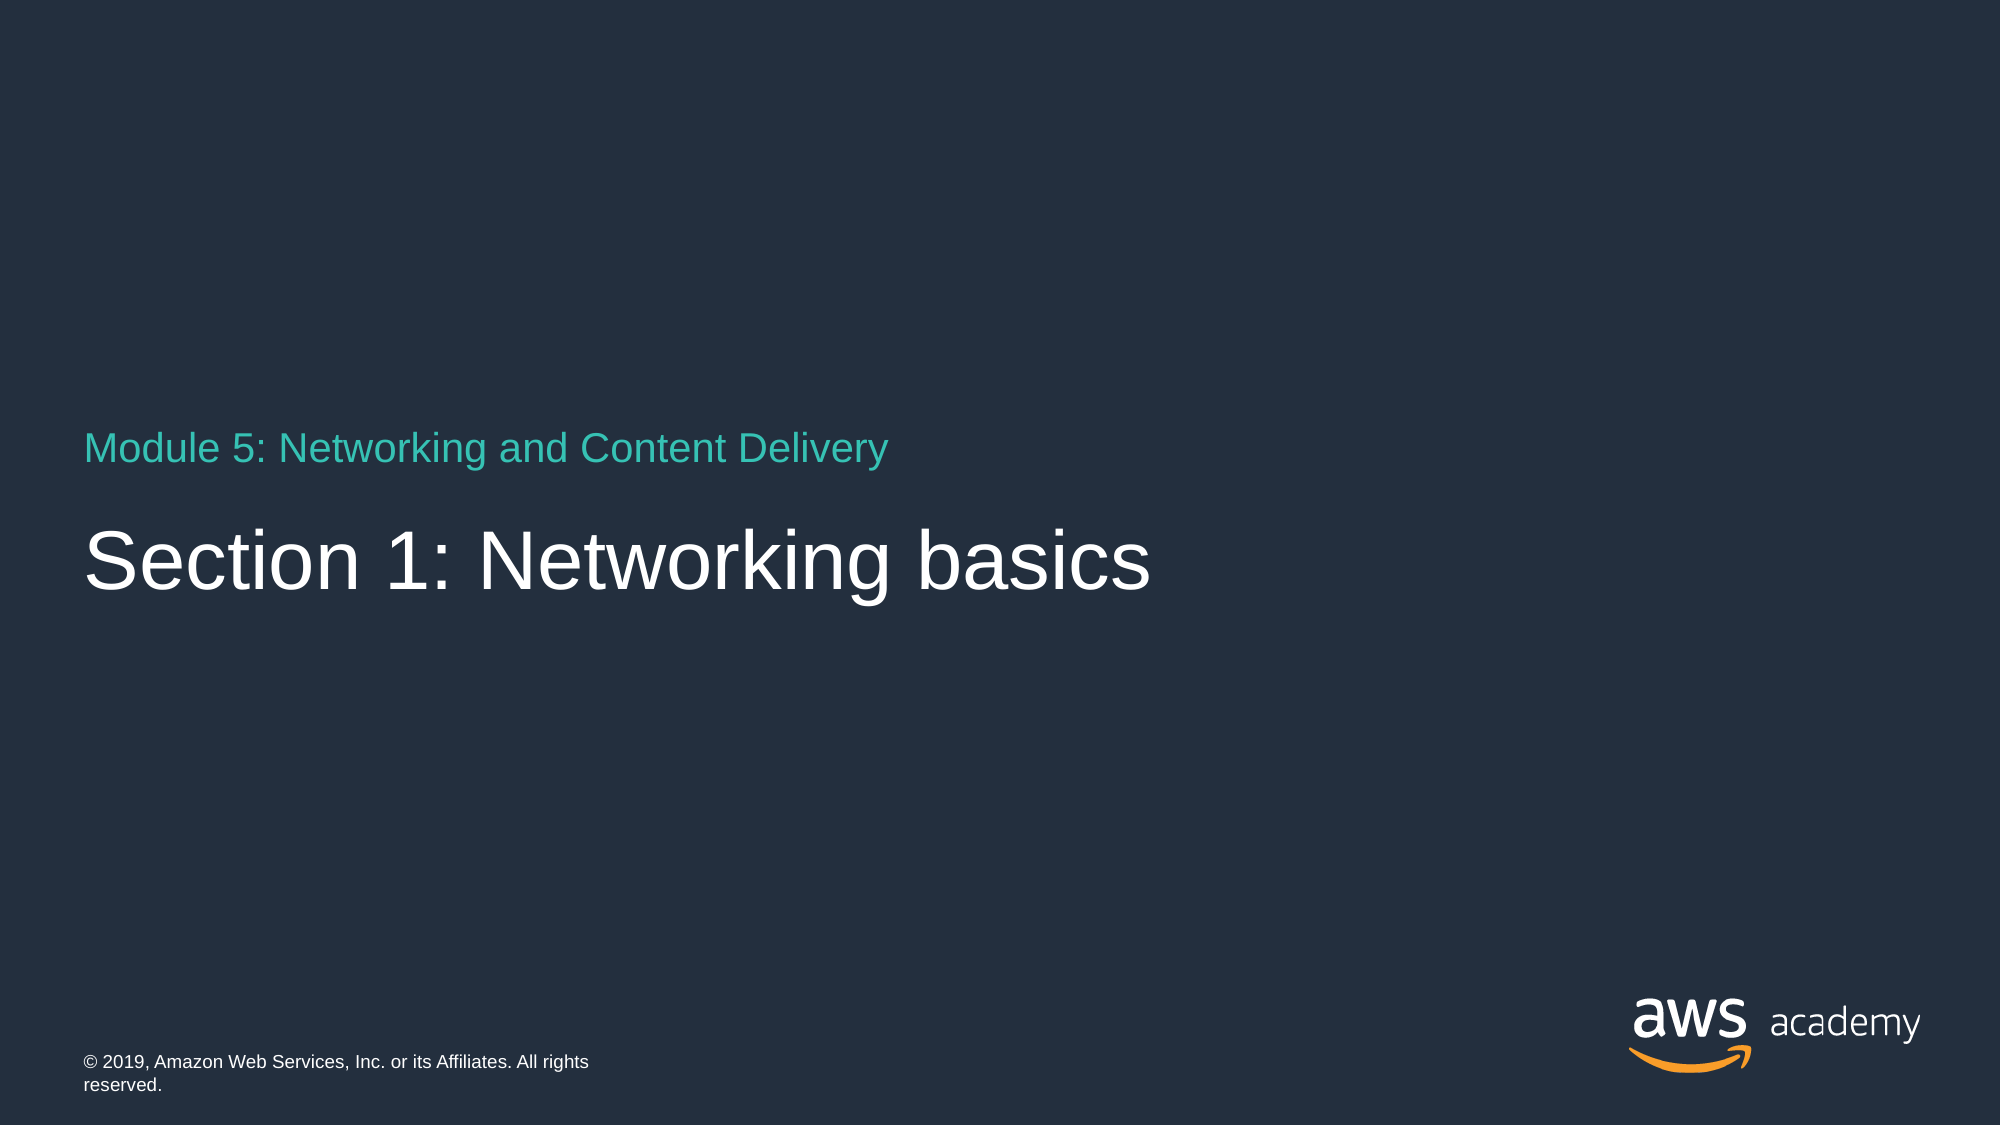

Module 5: Networking and Content Delivery
# Section 1: Networking basics
© 2019, Amazon Web Services, Inc. or its Affiliates. All rights reserved.